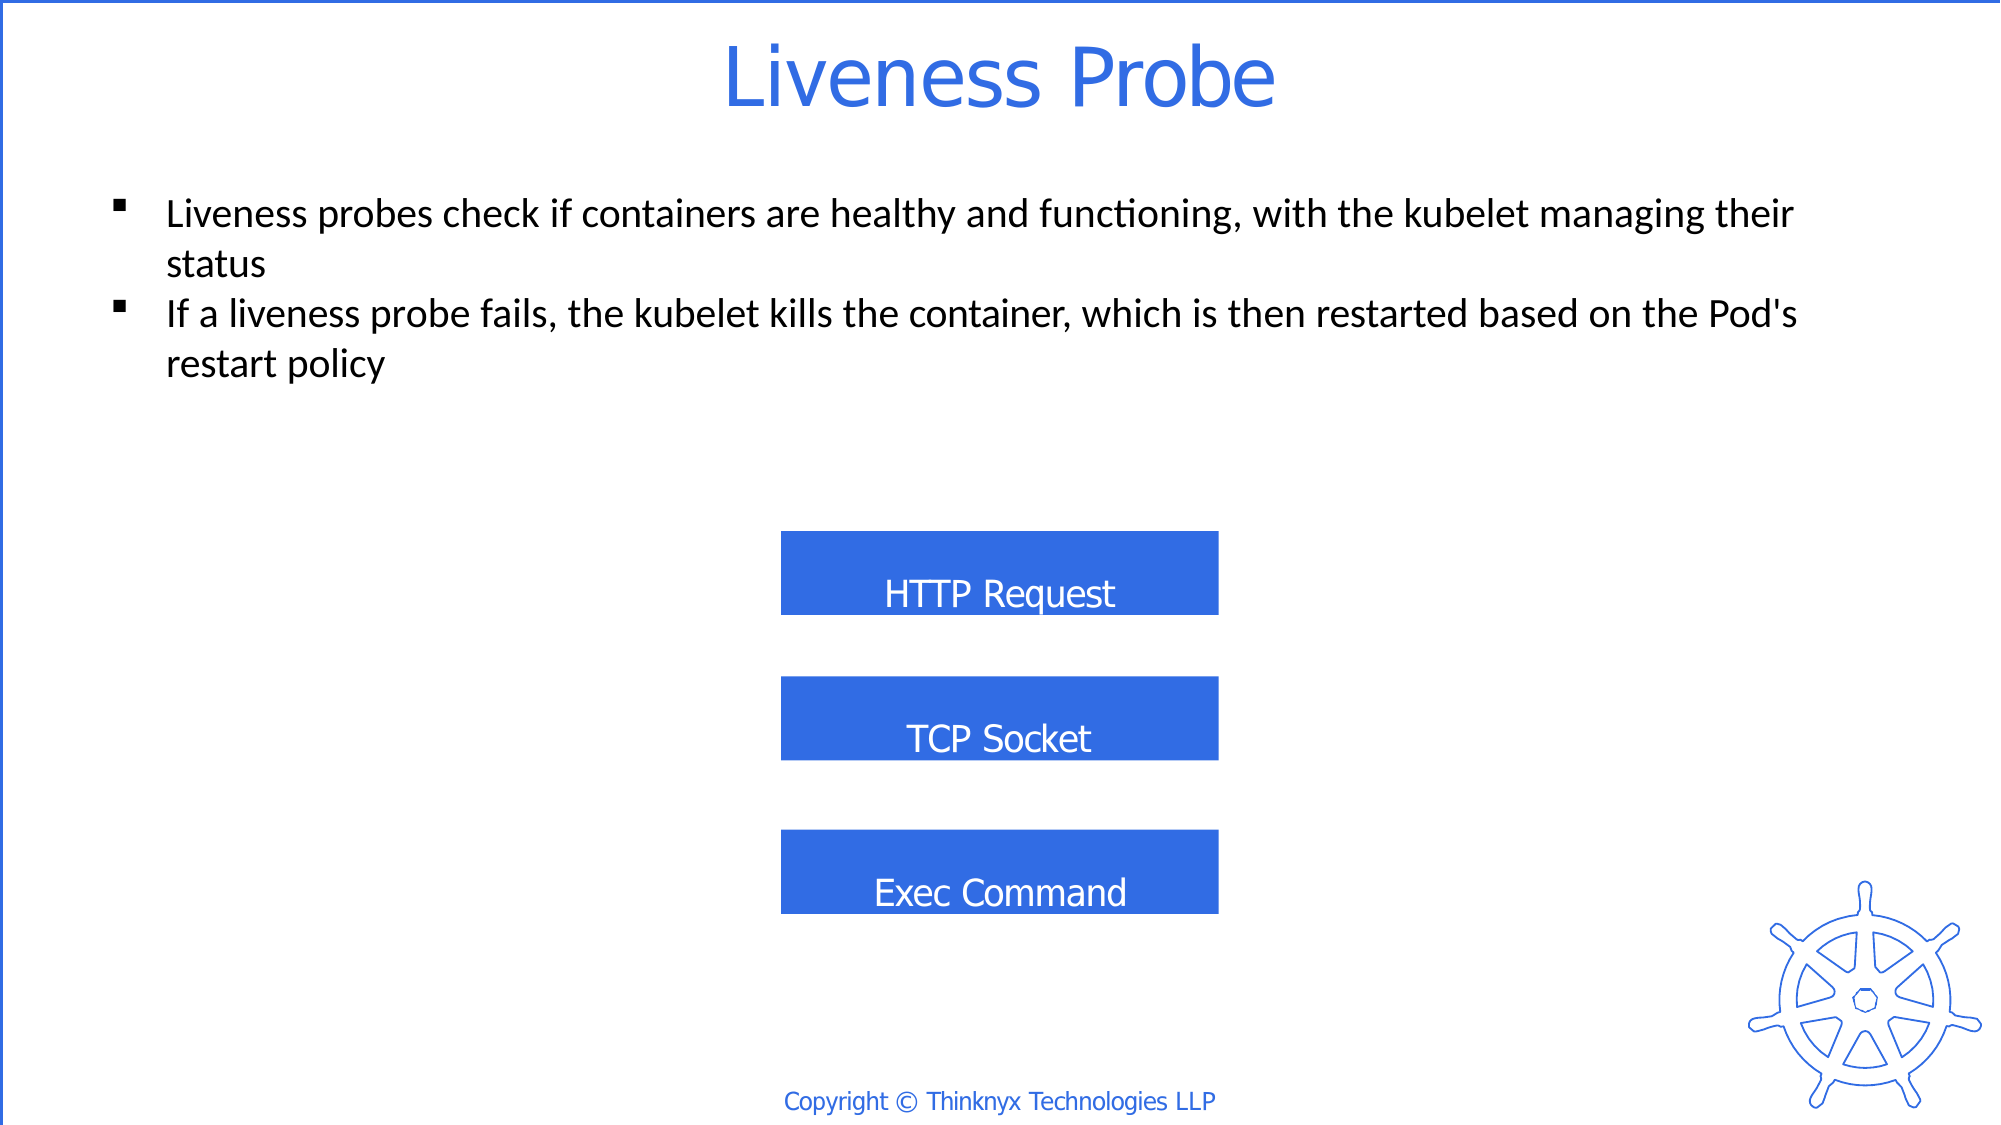

# Liveness Probe
Liveness probes check if containers are healthy and functioning, with the kubelet managing their status
If a liveness probe fails, the kubelet kills the container, which is then restarted based on the Pod's restart policy
HTTP Request
TCP Socket
Exec Command
Copyright © Thinknyx Technologies LLP